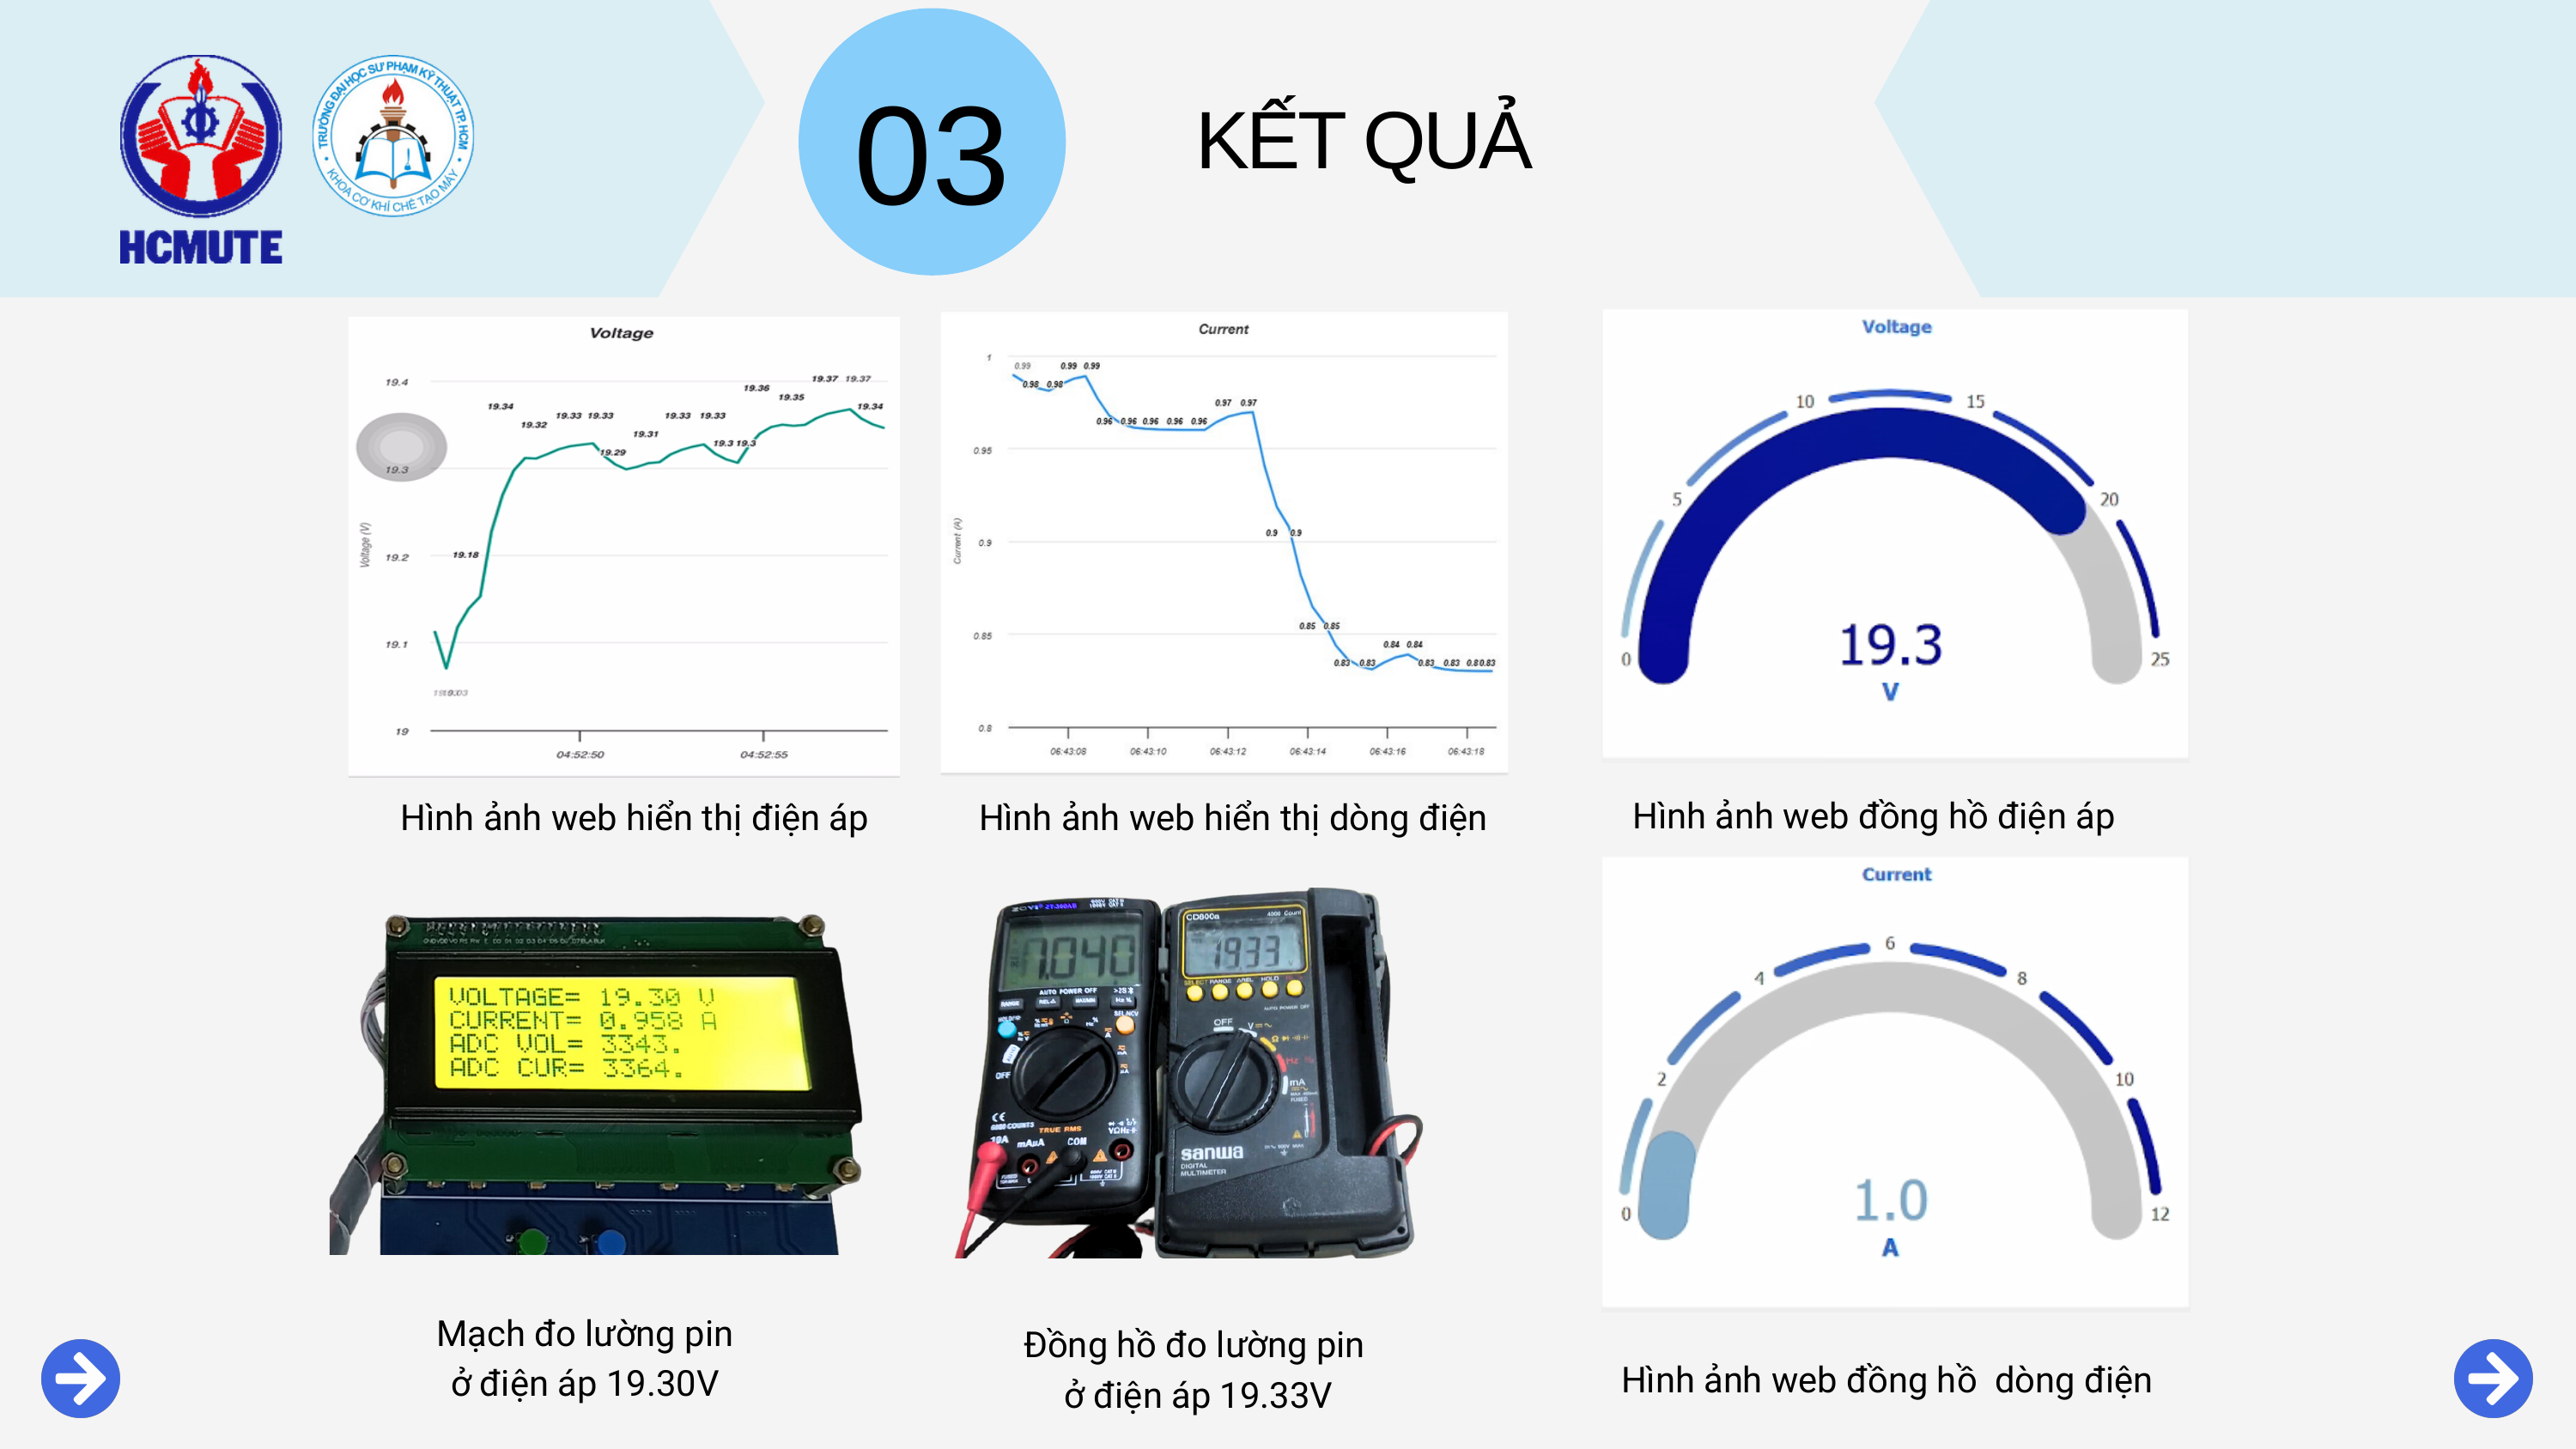

03

KẾT QUẢ

Hình ảnh web đồng hồ điện áp
Hình ảnh web hiển thị dòng điện
Hình ảnh web hiển thị điện áp

Mạch đo lường pin
ở điện áp 19.30V
Đồng hồ đo lường pin
ở điện áp 19.33V

Hình ảnh web đồng hồ  dòng điện